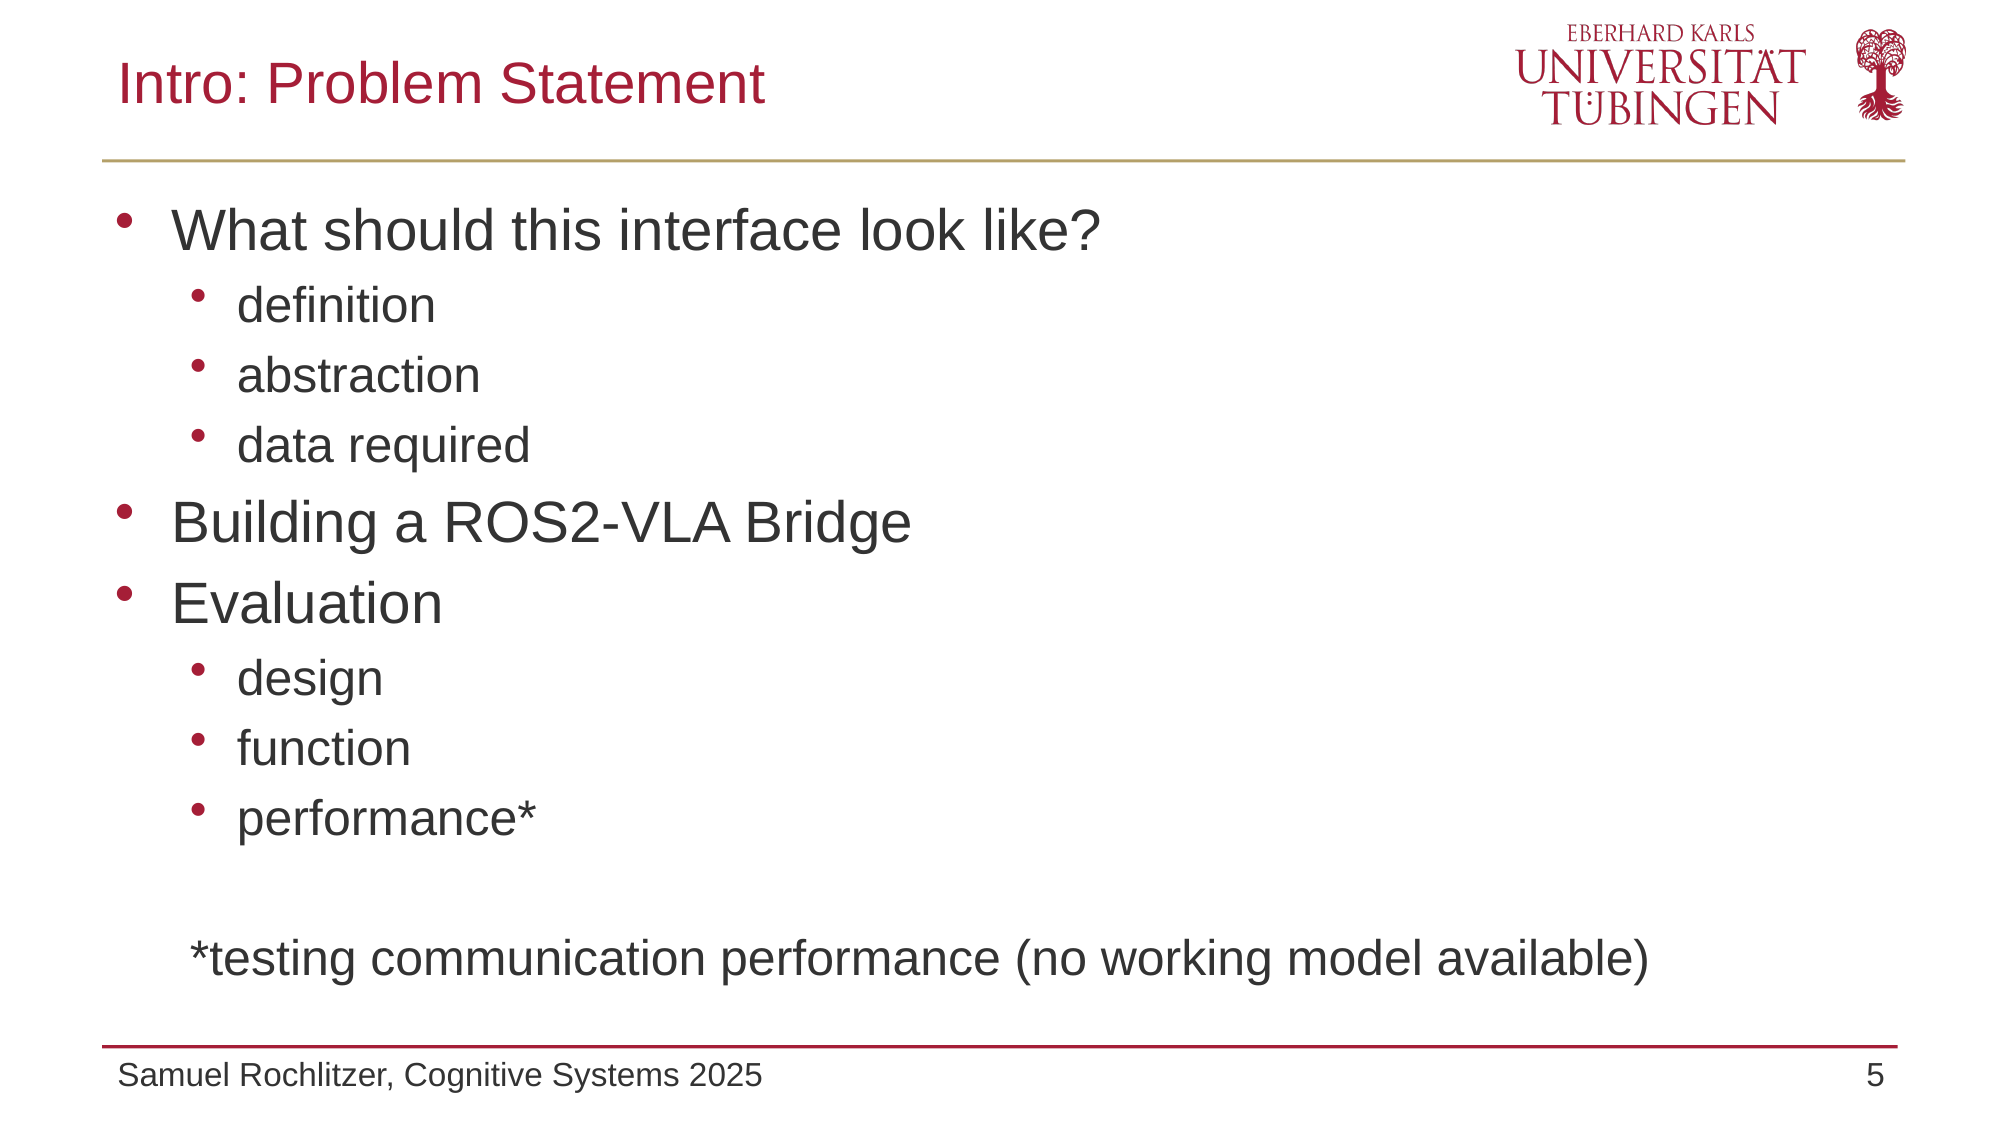

# Intro: Problem Statement
What should this interface look like?
definition
abstraction
data required
Building a ROS2-VLA Bridge
Evaluation
design
function
performance*

*testing communication performance (no working model available)
Samuel Rochlitzer, Cognitive Systems 2025
5